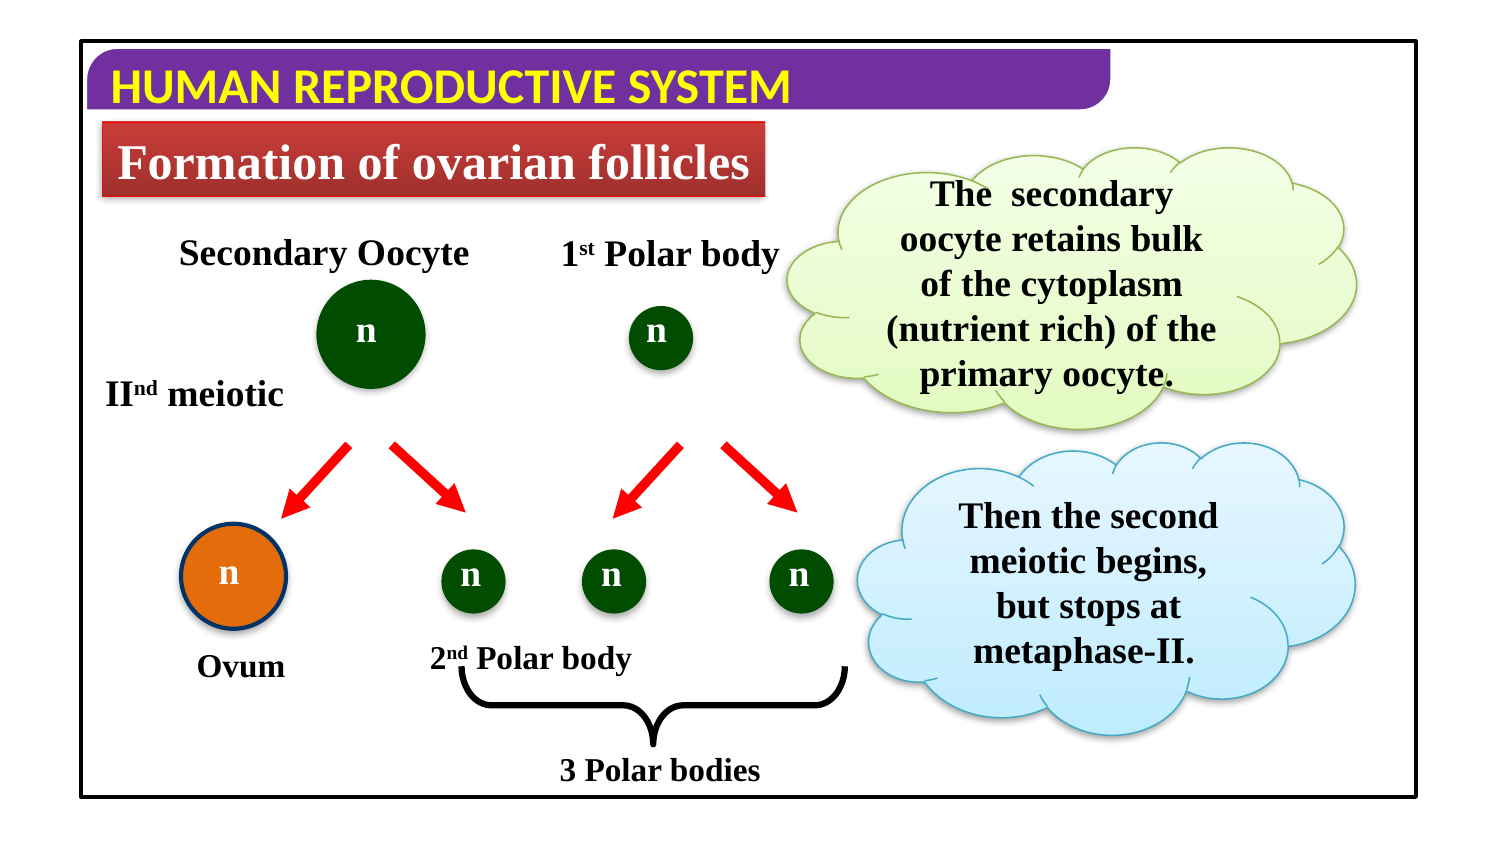

Formation of ovarian follicles
The  secondary oocyte retains bulk of the cytoplasm (nutrient rich) of the primary oocyte.
Secondary Oocyte
1st Polar body

n
n

IInd meiotic
Then the second meiotic begins, but stops at metaphase-II.

n
n

n

n

2nd Polar body
Ovum
3 Polar bodies